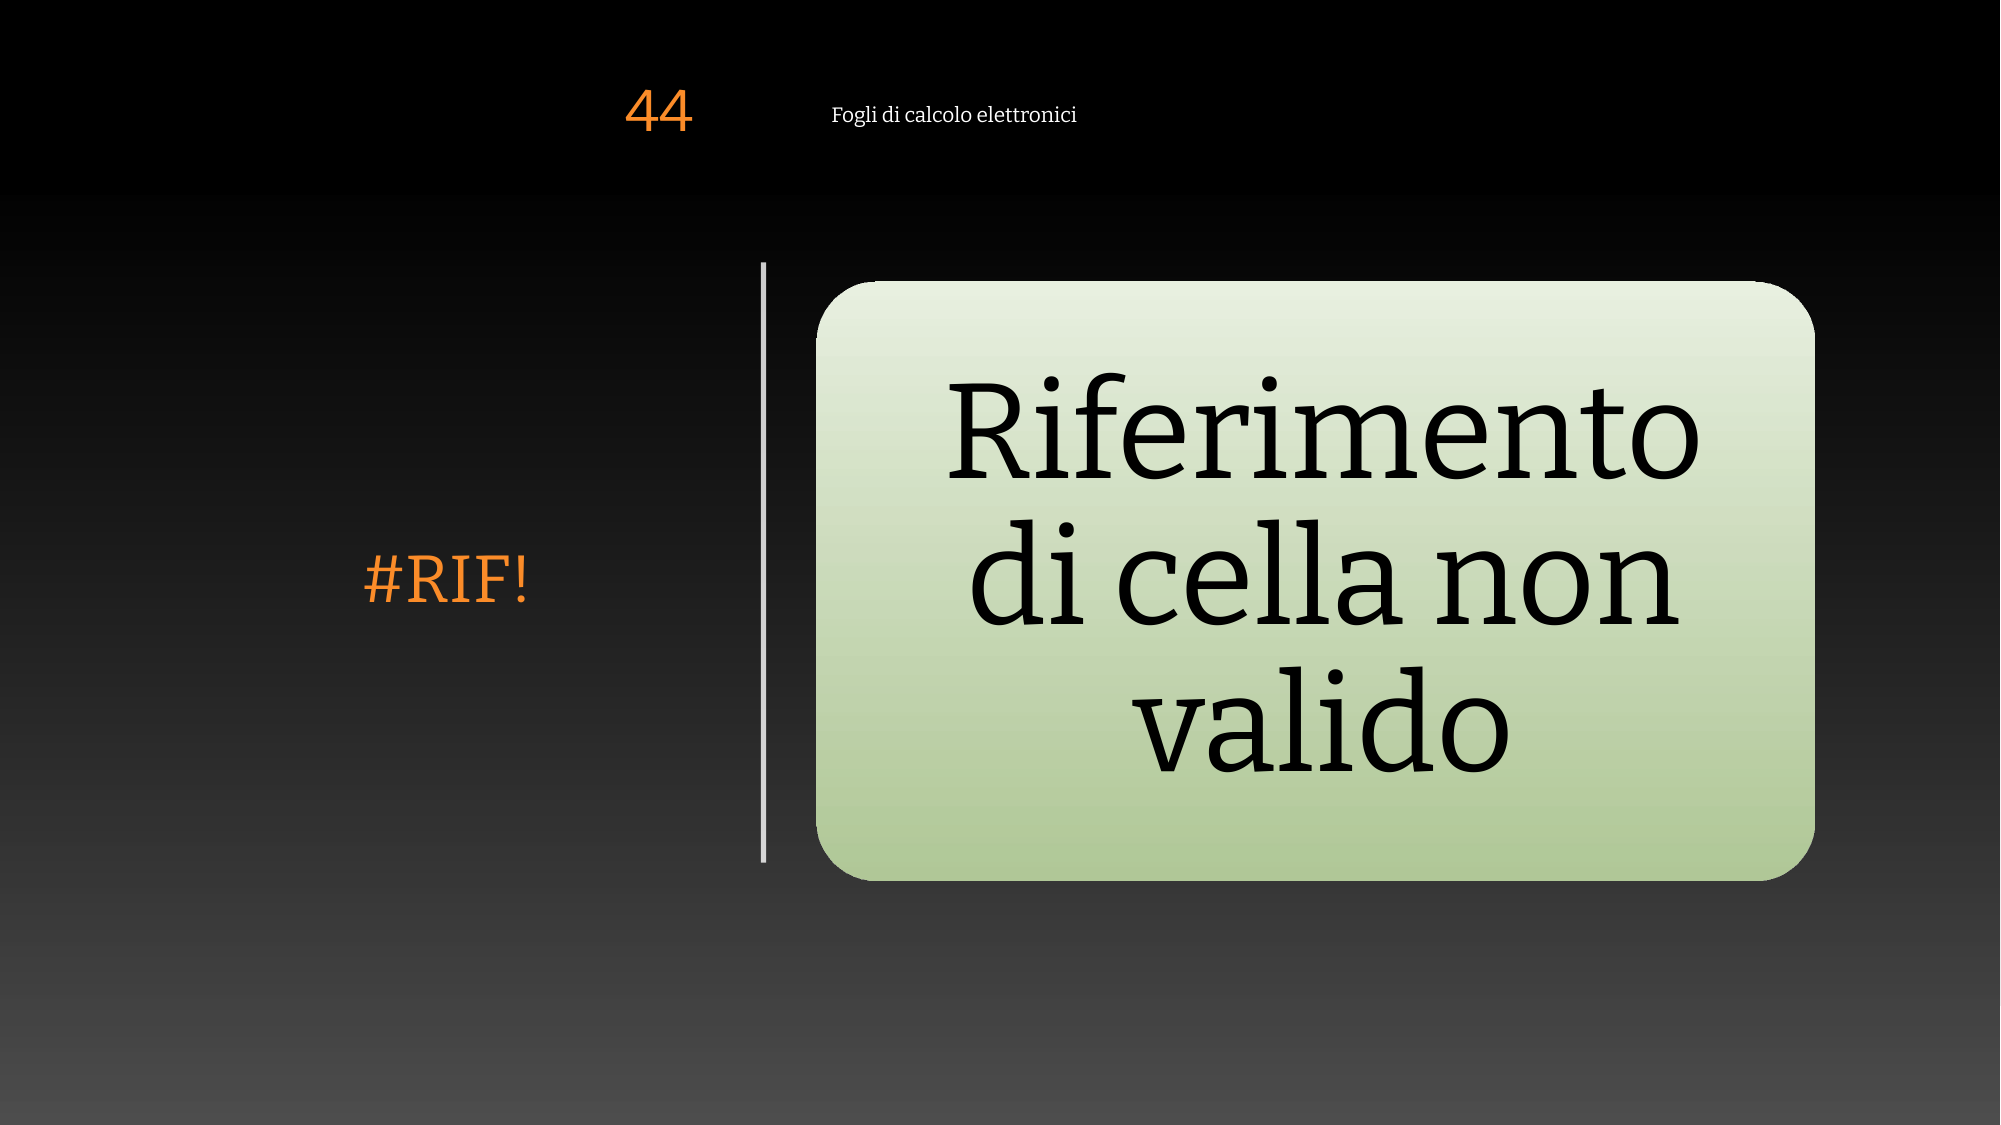

44
Fogli di calcolo elettronici

# #RIF!
Riferimento di cella non valido